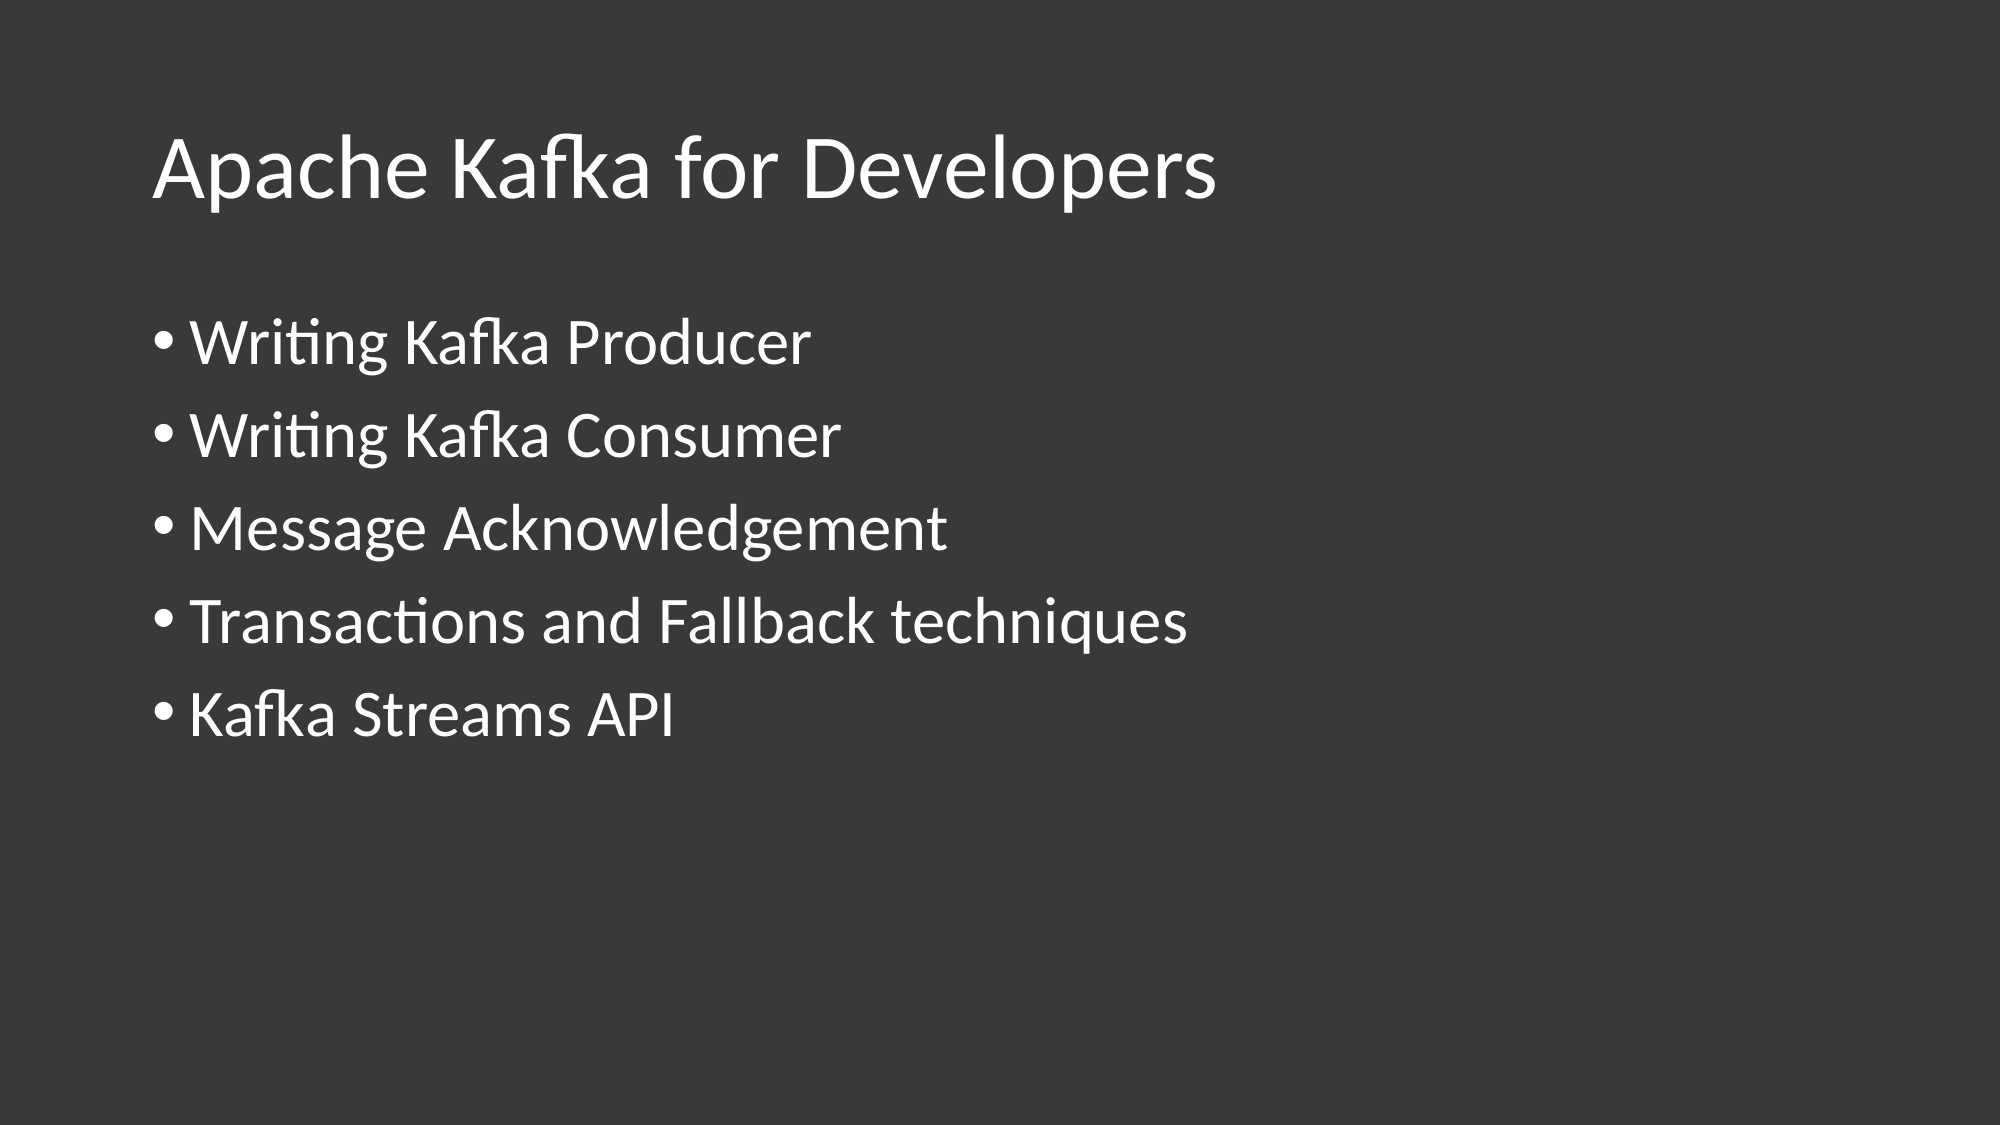

# Apache Kafka for Developers
Writing Kafka Producer
Writing Kafka Consumer
Message Acknowledgement
Transactions and Fallback techniques
Kafka Streams API